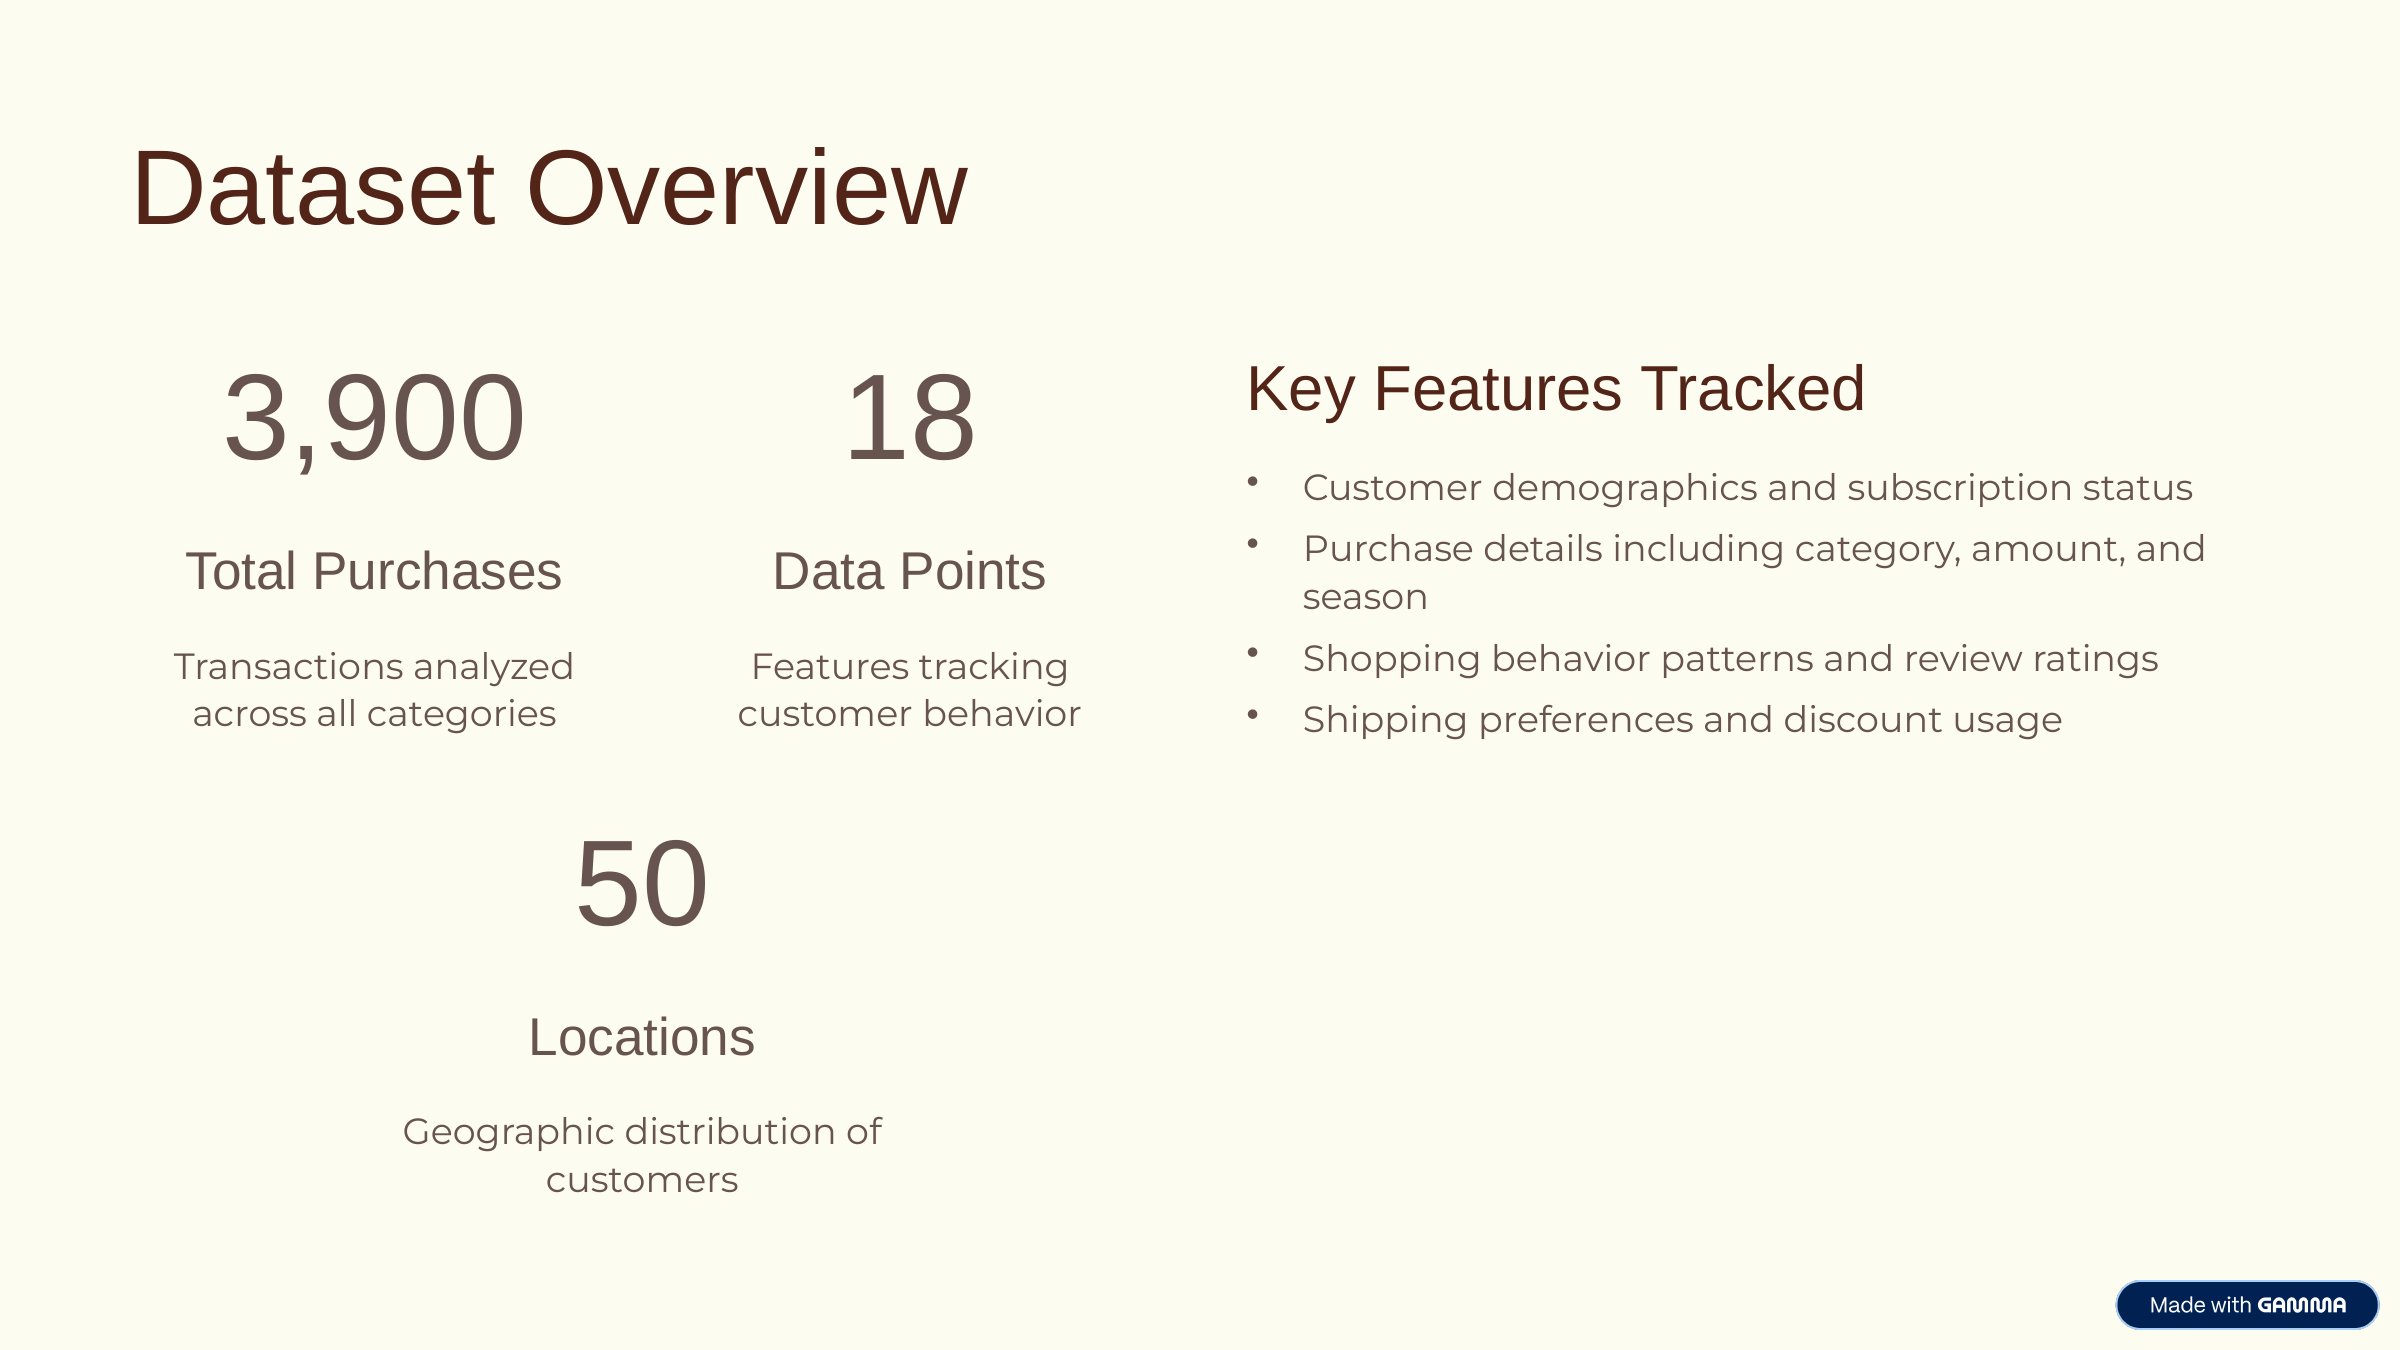

Dataset Overview
Key Features Tracked
3,900
18
Customer demographics and subscription status
Purchase details including category, amount, and season
Total Purchases
Data Points
Shopping behavior patterns and review ratings
Transactions analyzed across all categories
Features tracking customer behavior
Shipping preferences and discount usage
50
Locations
Geographic distribution of customers